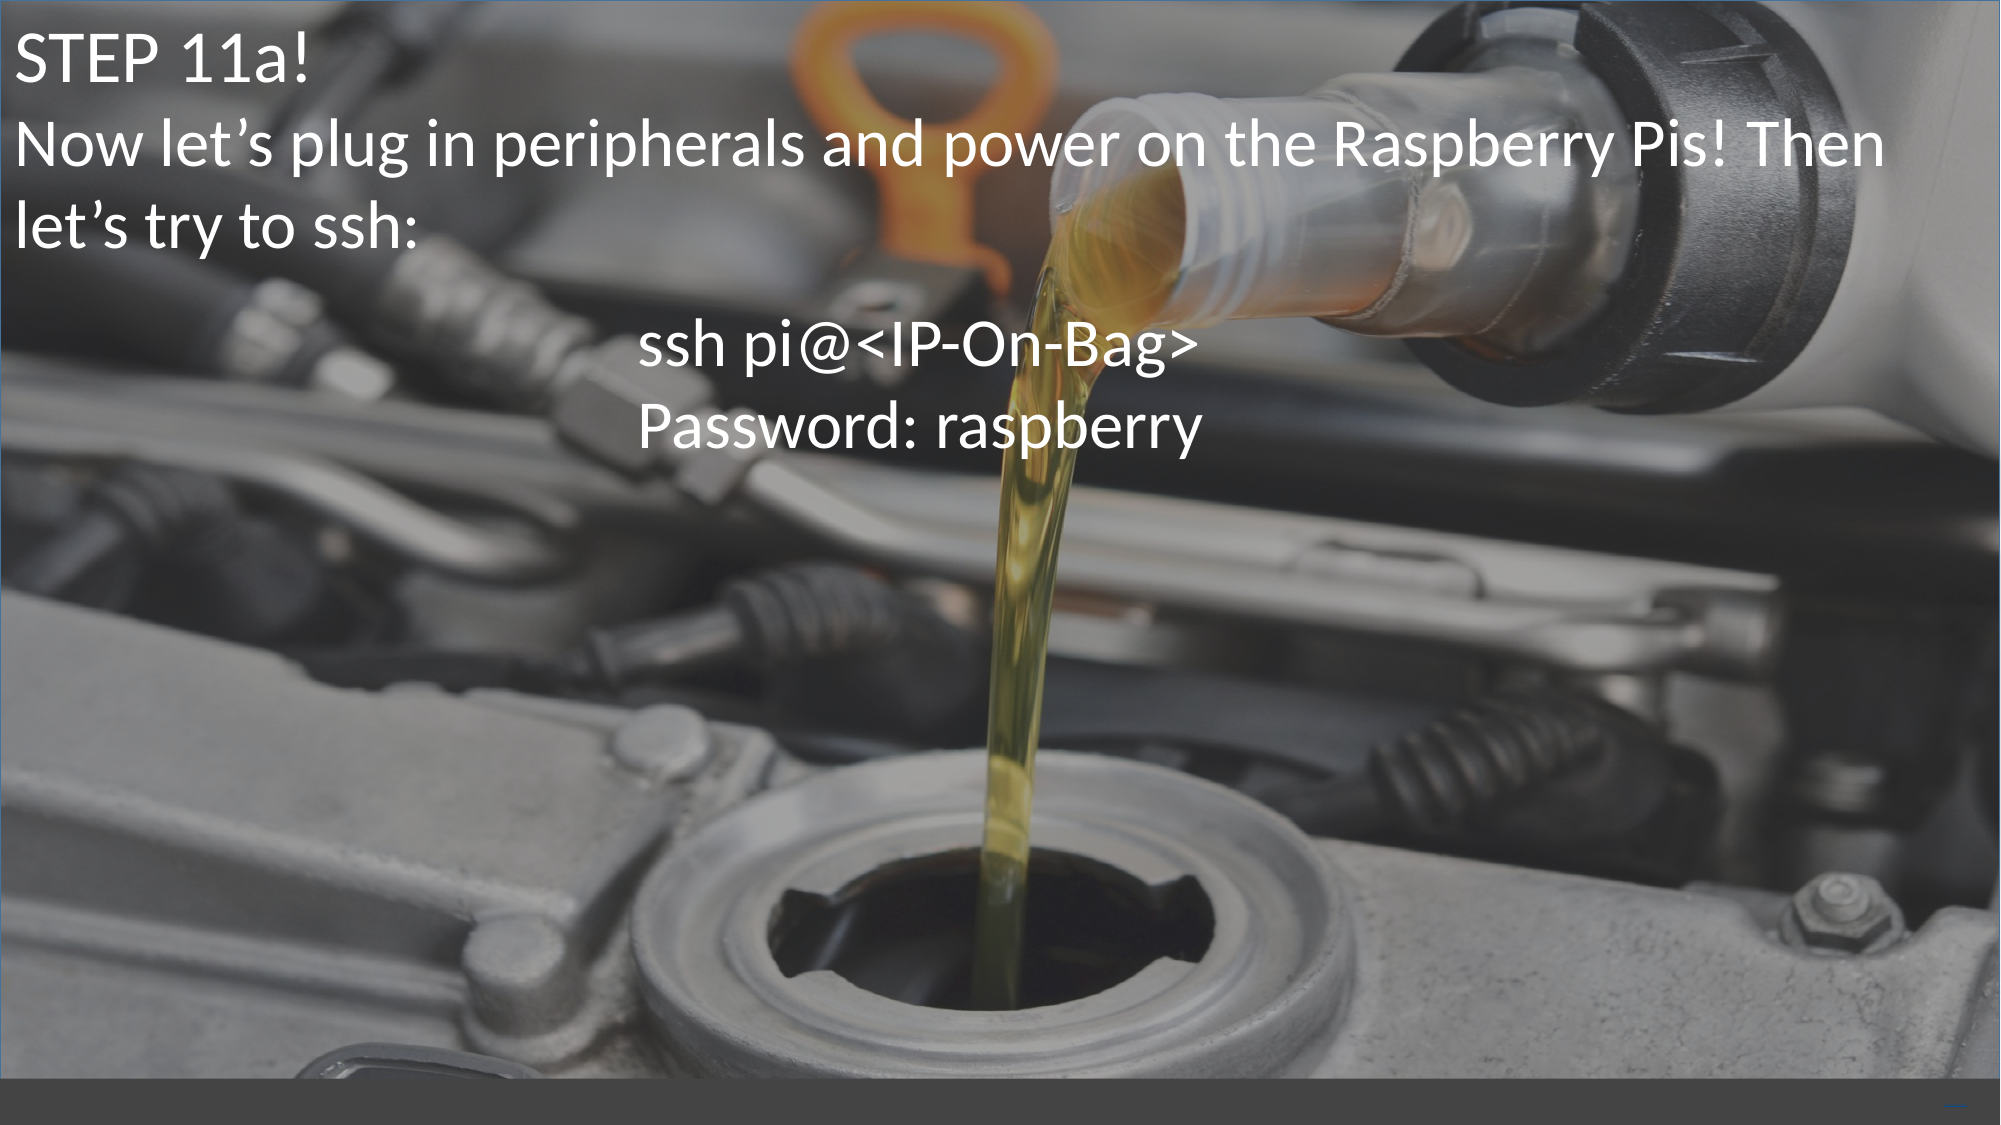

STEP 11a!
Now let’s plug in peripherals and power on the Raspberry Pis! Then let’s try to ssh:
ssh pi@<IP-On-Bag>
Password: raspberry

Free PowerPoint Templates
Free PowerPoint Templates